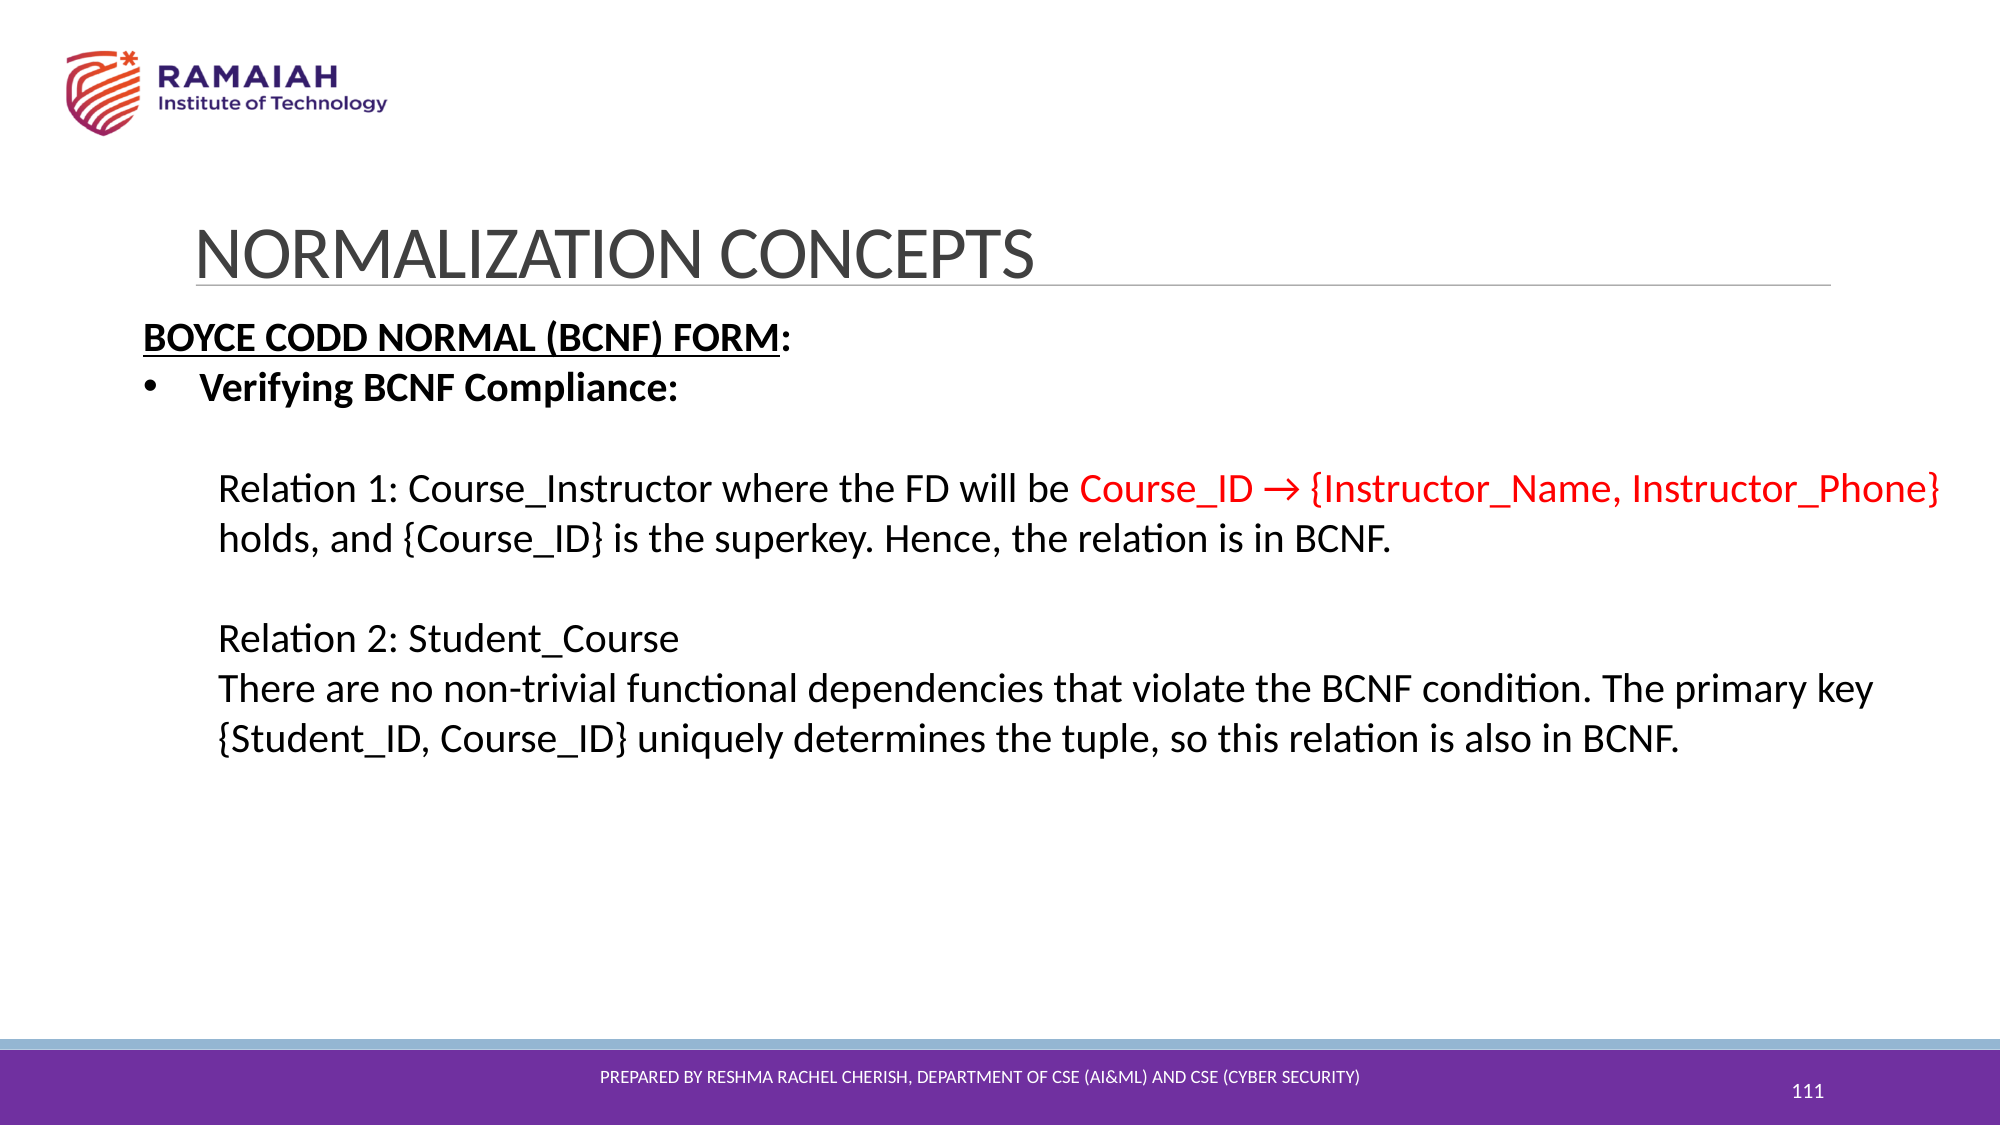

NORMALIZATION CONCEPTS
BOYCE CODD NORMAL (BCNF) FORM:
Verifying BCNF Compliance:

Relation 1: Course_Instructor where the FD will be Course_ID → {Instructor_Name, Instructor_Phone}
holds, and {Course_ID} is the superkey. Hence, the relation is in BCNF.

Relation 2: Student_Course
There are no non-trivial functional dependencies that violate the BCNF condition. The primary key {Student_ID, Course_ID} uniquely determines the tuple, so this relation is also in BCNF.

111
Prepared By reshma Rachel cherish, Department of CSE (ai&ml) and CSE (Cyber security)